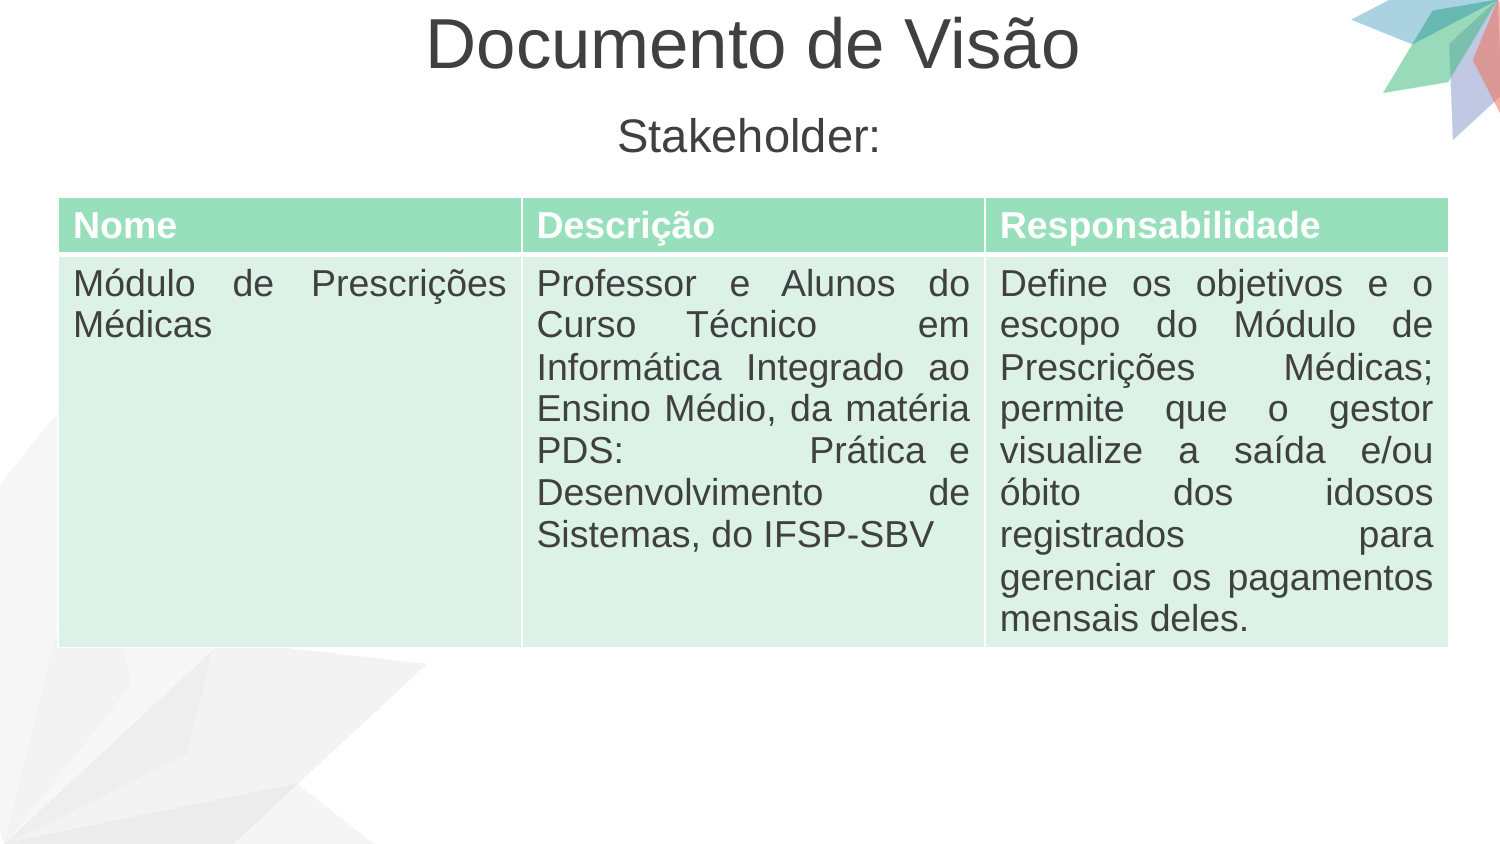

Documento de Visão
Stakeholder:
| Nome | Descrição | Responsabilidade |
| --- | --- | --- |
| Módulo de Prescrições Médicas | Professor e Alunos do Curso Técnico em Informática Integrado ao Ensino Médio, da matéria PDS: Prática e Desenvolvimento de Sistemas, do IFSP-SBV | Define os objetivos e o escopo do Módulo de Prescrições Médicas; permite que o gestor visualize a saída e/ou óbito dos idosos registrados para gerenciar os pagamentos mensais deles. |